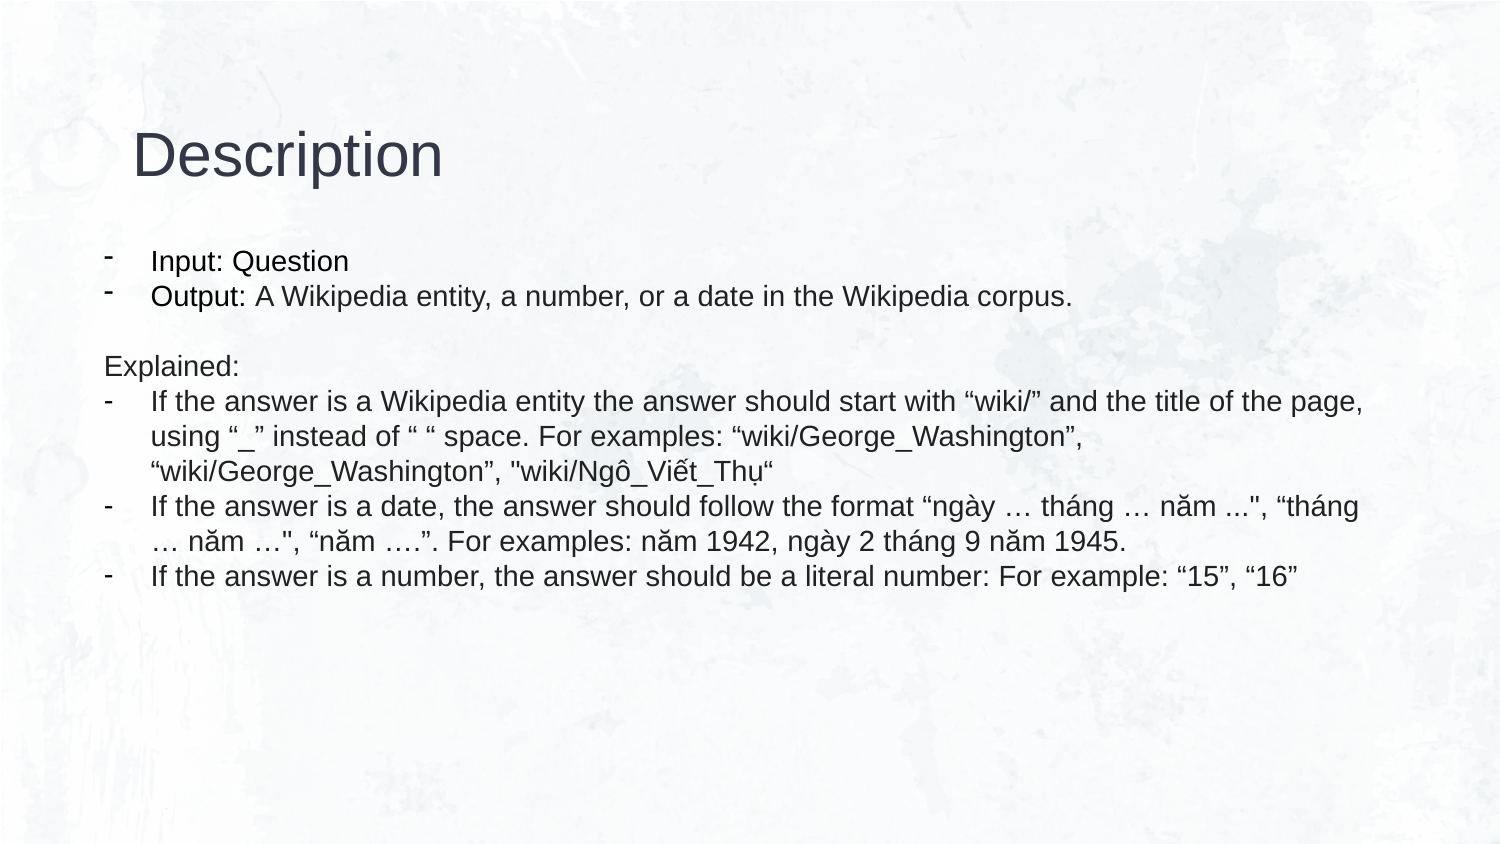

# Description
Input: Question
Output: A Wikipedia entity, a number, or a date in the Wikipedia corpus.

Explained:
If the answer is a Wikipedia entity the answer should start with “wiki/” and the title of the page, using “_” instead of “ “ space. For examples: “wiki/George_Washington”, “wiki/George_Washington”, "wiki/Ngô_Viết_Thụ“
If the answer is a date, the answer should follow the format “ngày … tháng … năm ...", “tháng … năm …", “năm ….”. For examples: năm 1942, ngày 2 tháng 9 năm 1945.
If the answer is a number, the answer should be a literal number: For example: “15”, “16”